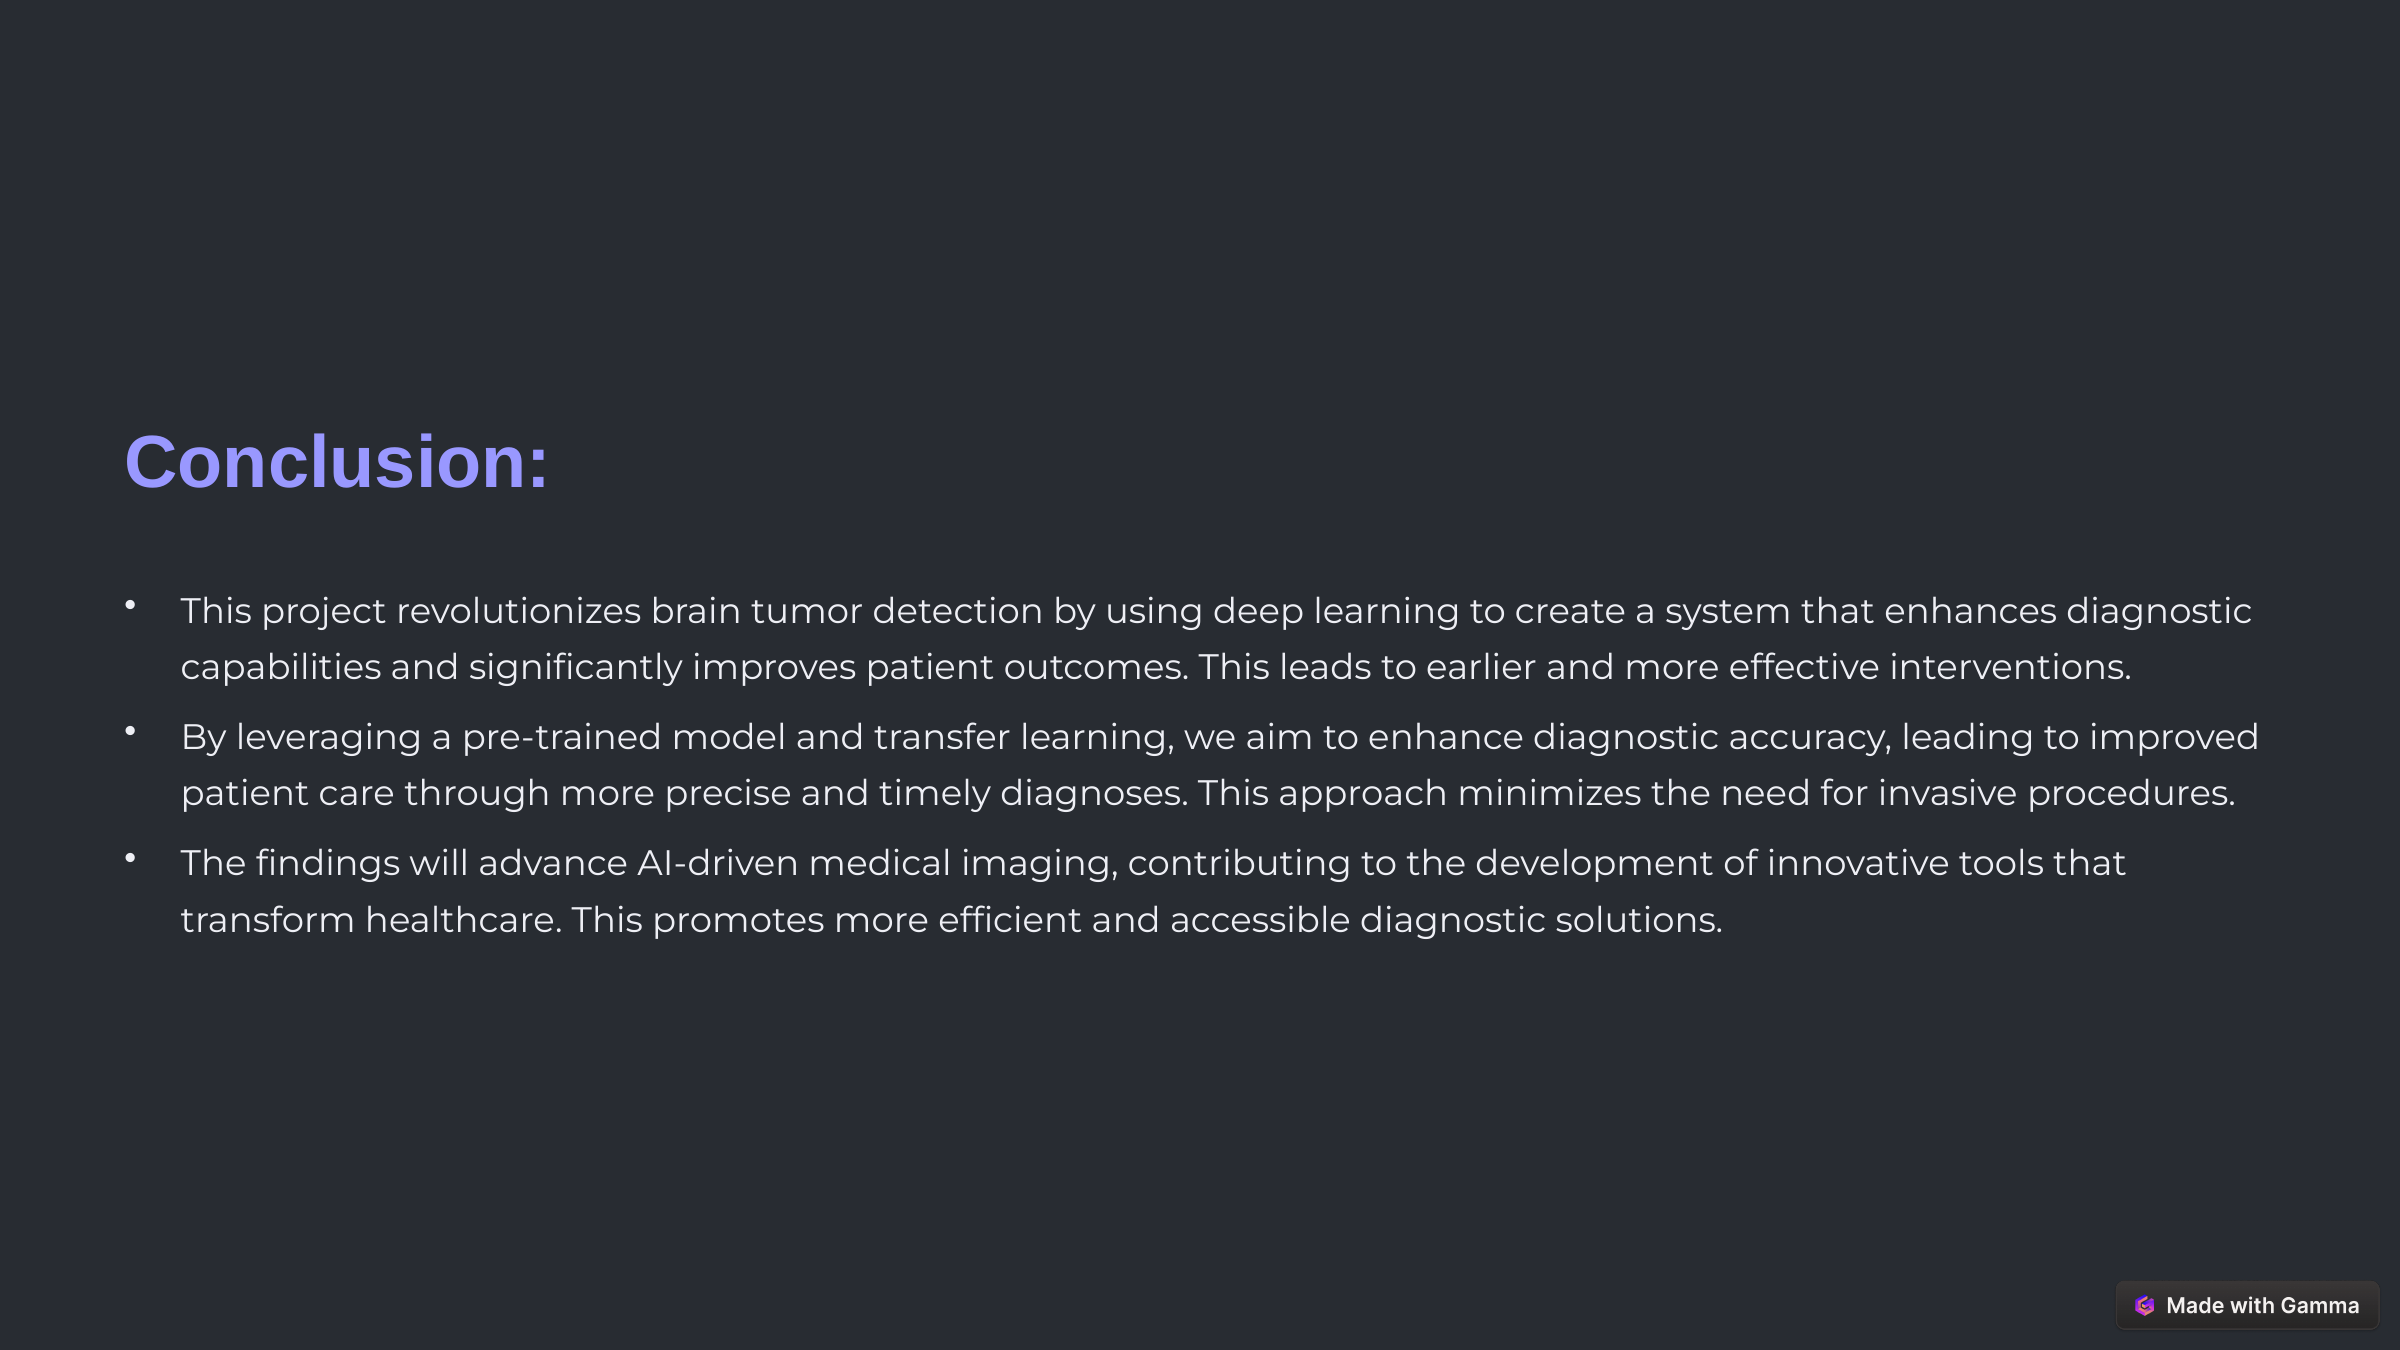

Conclusion:
This project revolutionizes brain tumor detection by using deep learning to create a system that enhances diagnostic capabilities and significantly improves patient outcomes. This leads to earlier and more effective interventions.
By leveraging a pre-trained model and transfer learning, we aim to enhance diagnostic accuracy, leading to improved patient care through more precise and timely diagnoses. This approach minimizes the need for invasive procedures.
The findings will advance AI-driven medical imaging, contributing to the development of innovative tools that transform healthcare. This promotes more efficient and accessible diagnostic solutions.